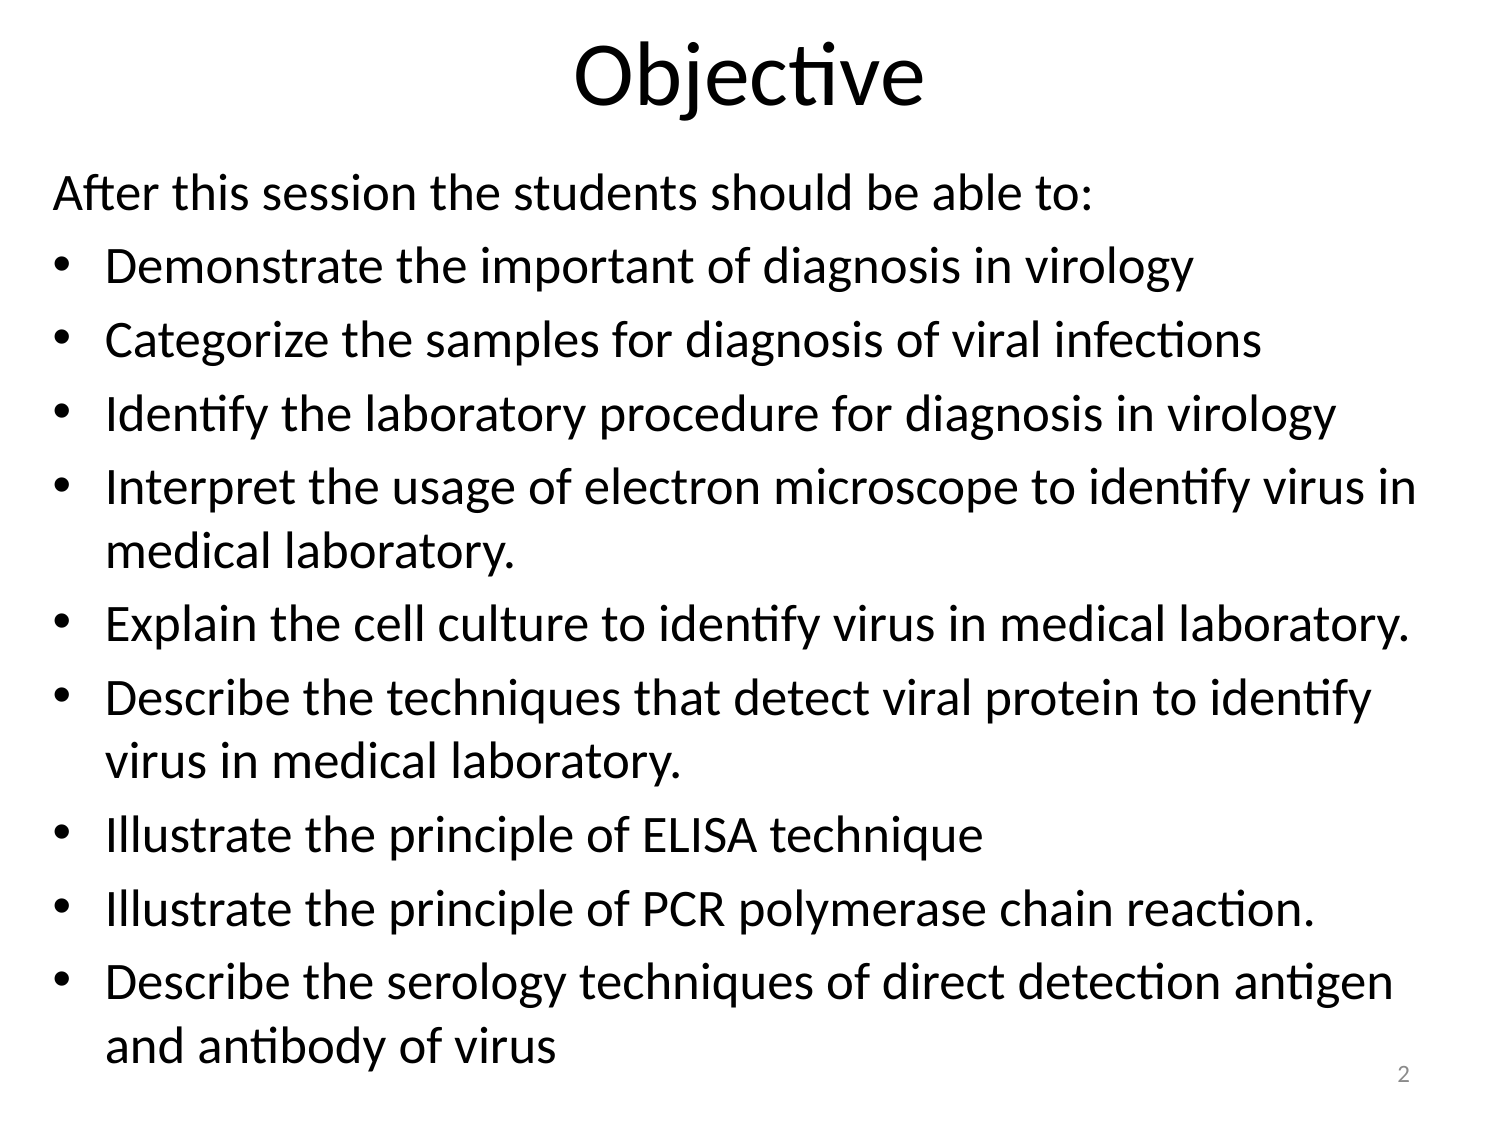

# Objective
After this session the students should be able to:
Demonstrate the important of diagnosis in virology
Categorize the samples for diagnosis of viral infections
Identify the laboratory procedure for diagnosis in virology
Interpret the usage of electron microscope to identify virus in medical laboratory.
Explain the cell culture to identify virus in medical laboratory.
Describe the techniques that detect viral protein to identify virus in medical laboratory.
Illustrate the principle of ELISA technique
Illustrate the principle of PCR polymerase chain reaction.
Describe the serology techniques of direct detection antigen and antibody of virus
2